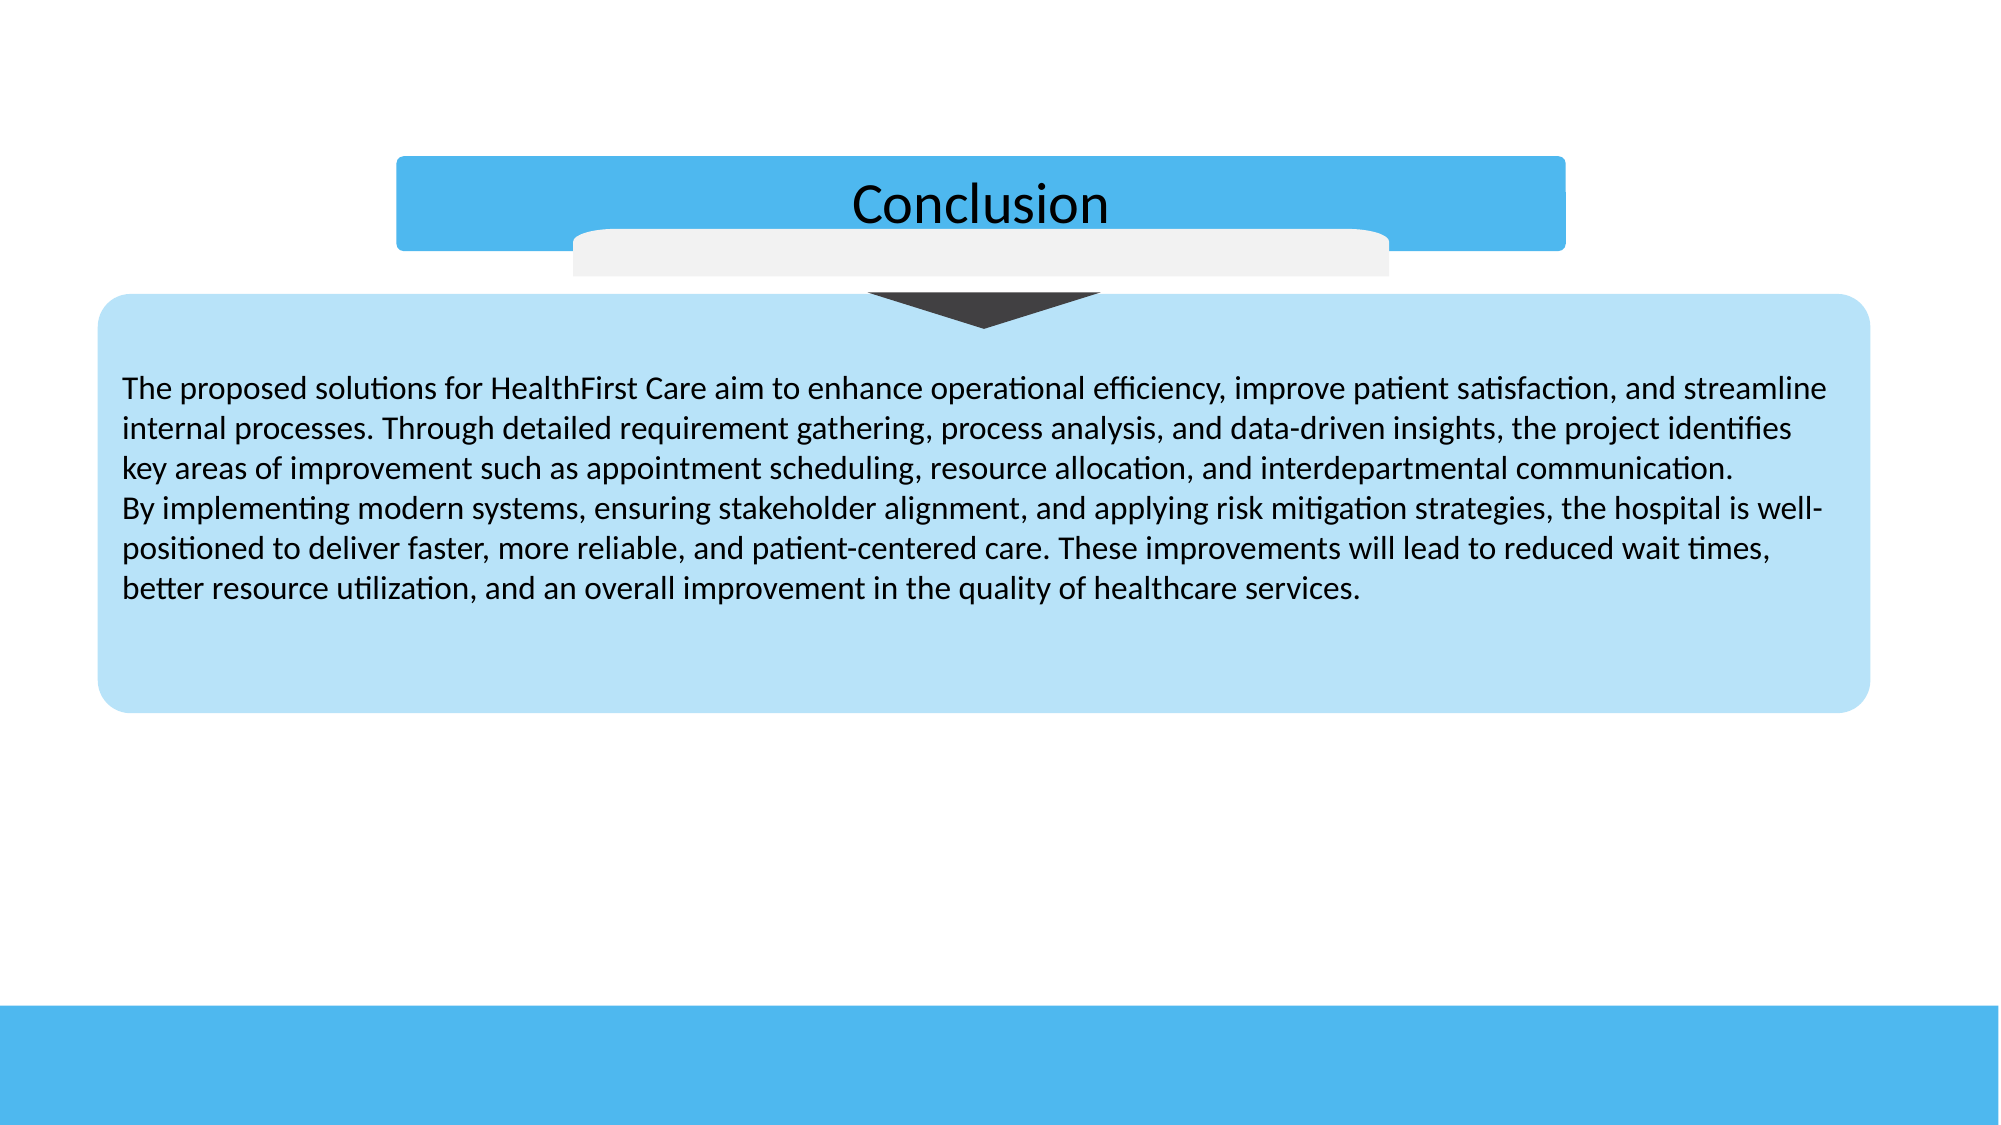

Conclusion

The proposed solutions for HealthFirst Care aim to enhance operational efficiency, improve patient satisfaction, and streamline internal processes. Through detailed requirement gathering, process analysis, and data-driven insights, the project identifies key areas of improvement such as appointment scheduling, resource allocation, and interdepartmental communication.
By implementing modern systems, ensuring stakeholder alignment, and applying risk mitigation strategies, the hospital is well-positioned to deliver faster, more reliable, and patient-centered care. These improvements will lead to reduced wait times, better resource utilization, and an overall improvement in the quality of healthcare services.